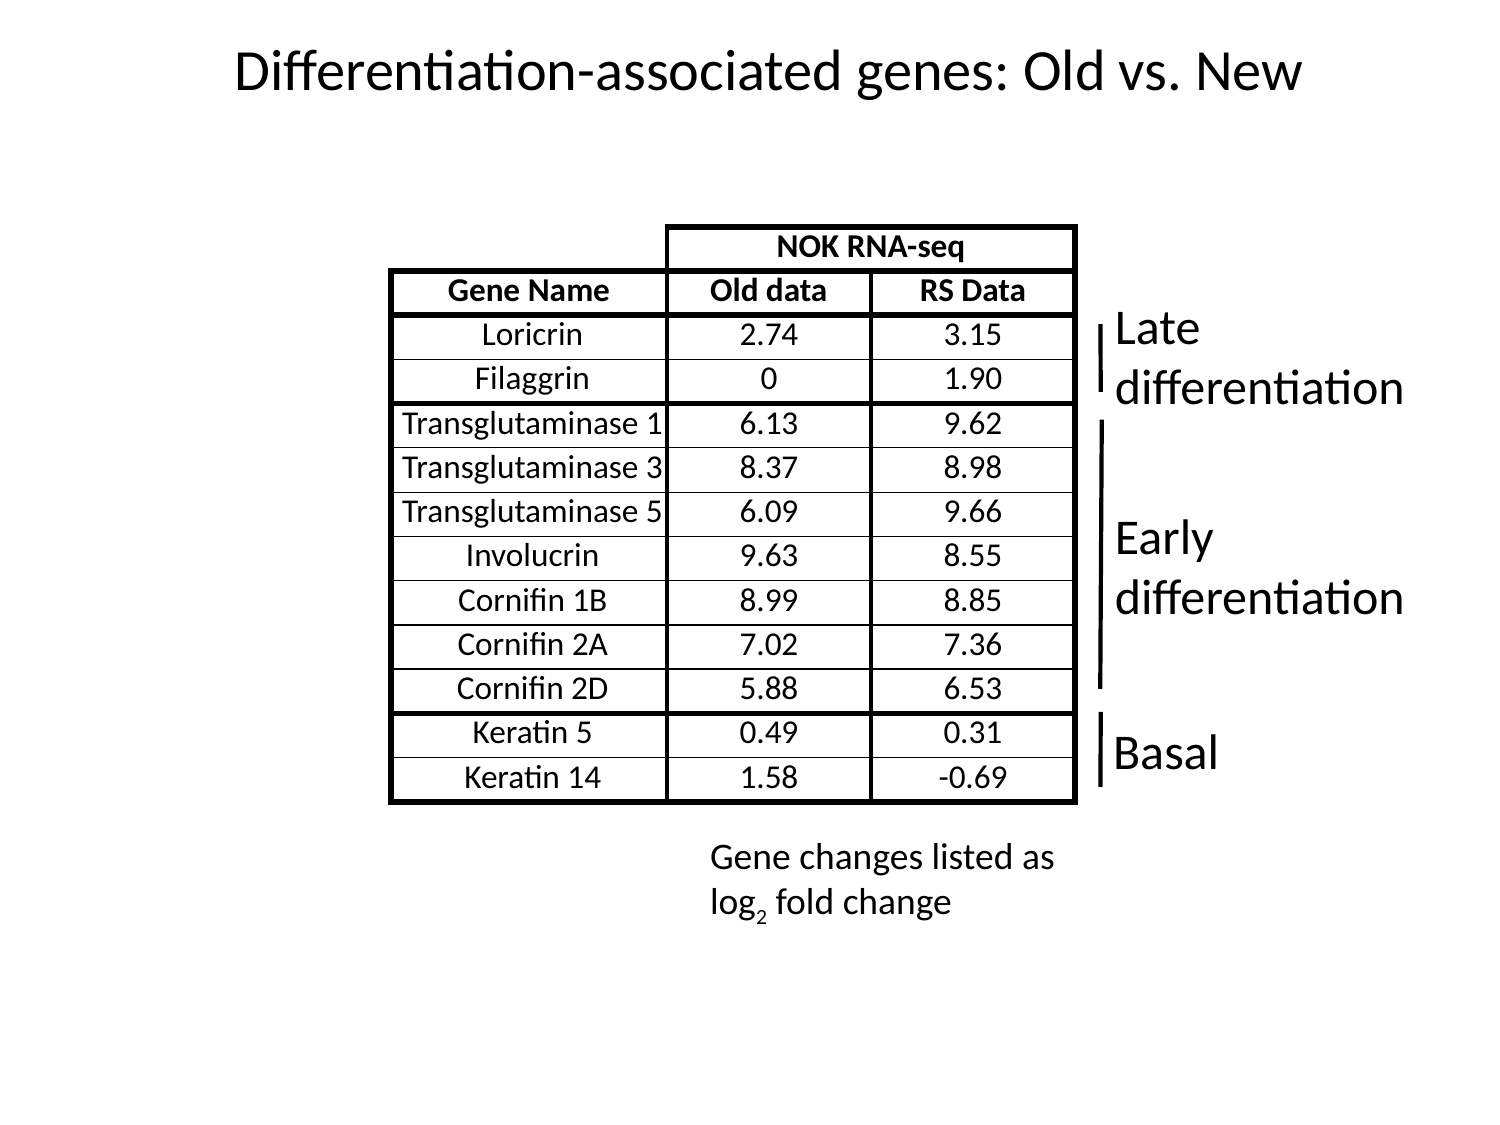

Differentiation-associated genes: Old vs. New
|  | NOK RNA-seq |  |
| --- | --- | --- |
| Gene Name | Old data | RS Data |
| Loricrin | 2.74 | 3.15 |
| Filaggrin | 0 | 1.90 |
| Transglutaminase 1 | 6.13 | 9.62 |
| Transglutaminase 3 | 8.37 | 8.98 |
| Transglutaminase 5 | 6.09 | 9.66 |
| Involucrin | 9.63 | 8.55 |
| Cornifin 1B | 8.99 | 8.85 |
| Cornifin 2A | 7.02 | 7.36 |
| Cornifin 2D | 5.88 | 6.53 |
| Keratin 5 | 0.49 | 0.31 |
| Keratin 14 | 1.58 | -0.69 |
Late
differentiation
Early differentiation
Basal
Gene changes listed as
log2 fold change